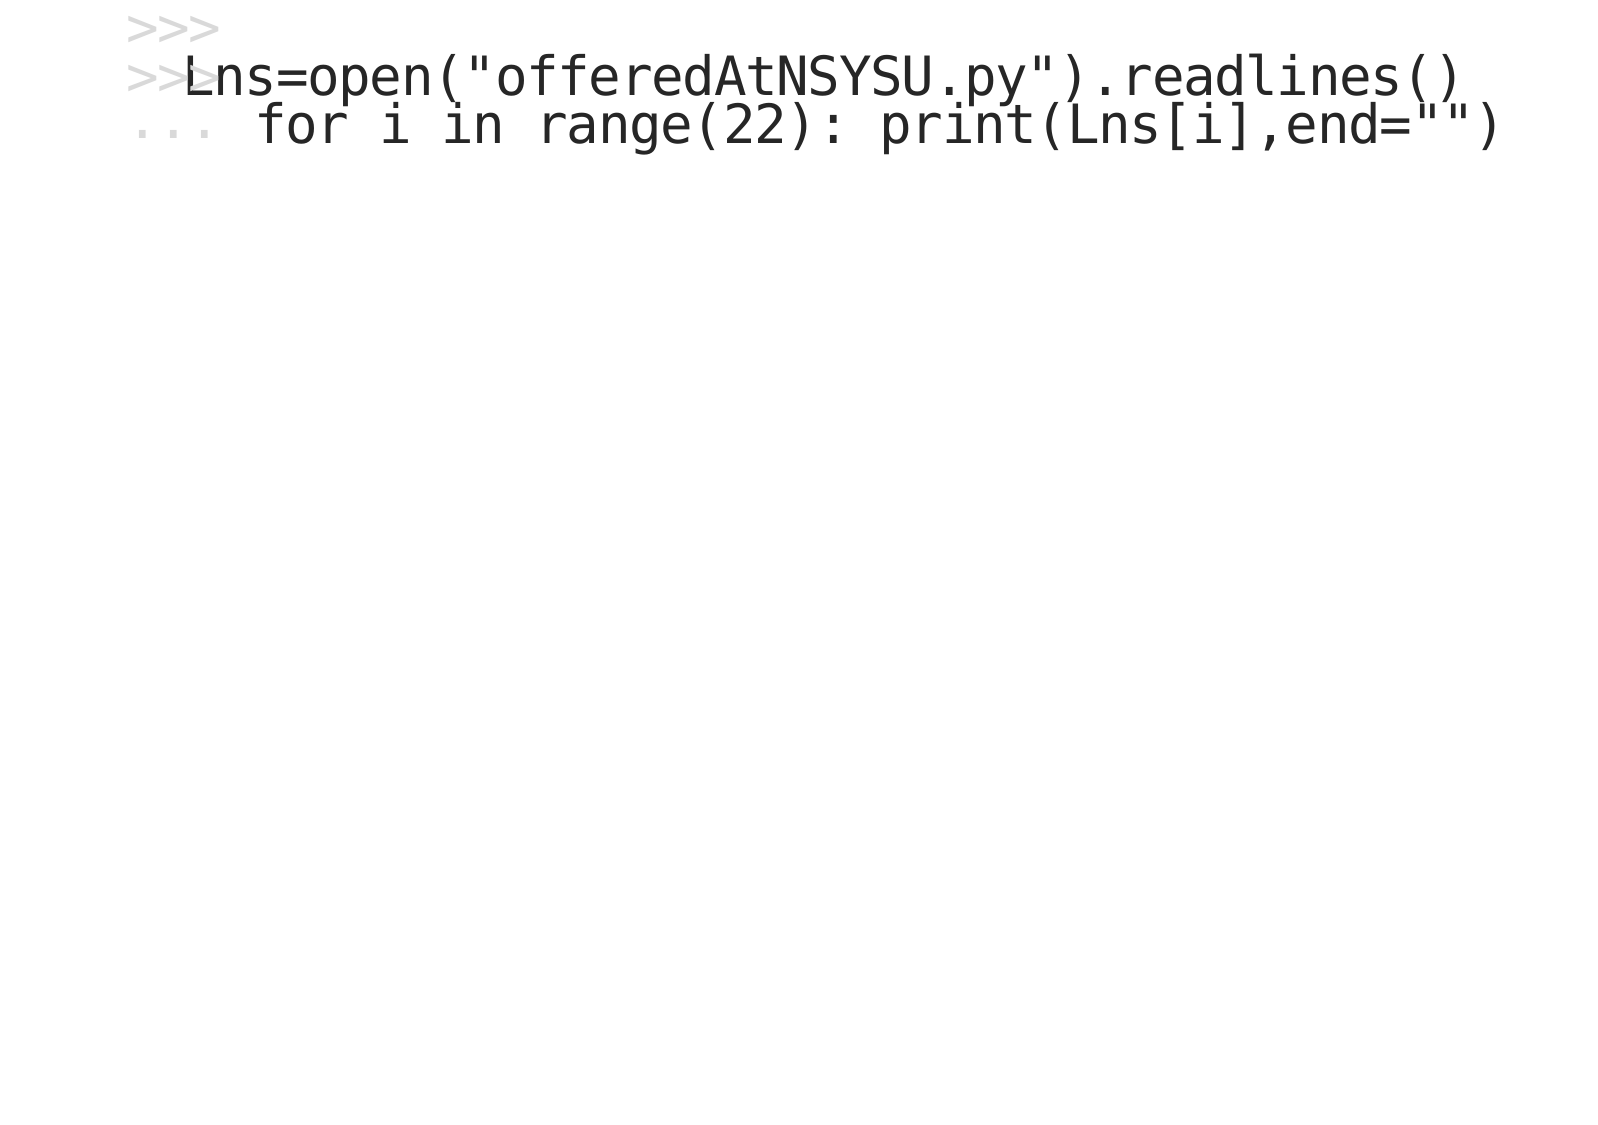

>>> Lns=open("offeredAtNSYSU.py").readlines()
>>> for i in range(22): print(Lns[i],end="")

>>>
>>>
...